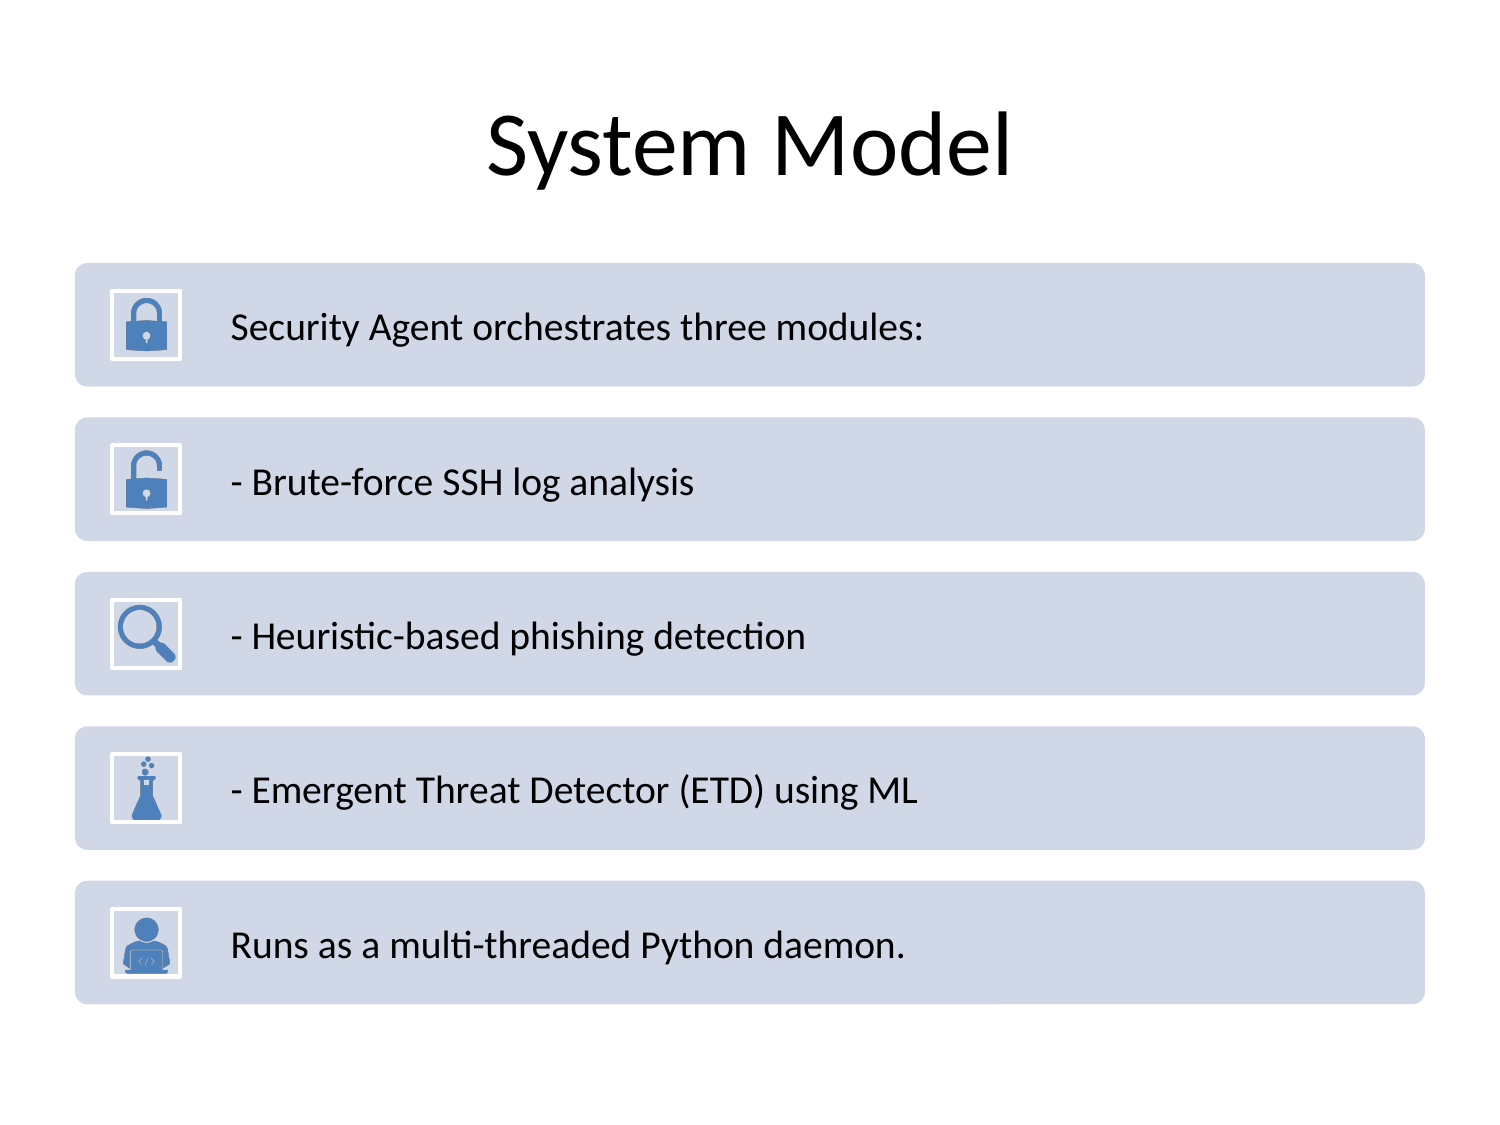

# System Model
Security Agent orchestrates three modules:
- Brute-force SSH log analysis
- Heuristic-based phishing detection
- Emergent Threat Detector (ETD) using ML
Runs as a multi-threaded Python daemon.